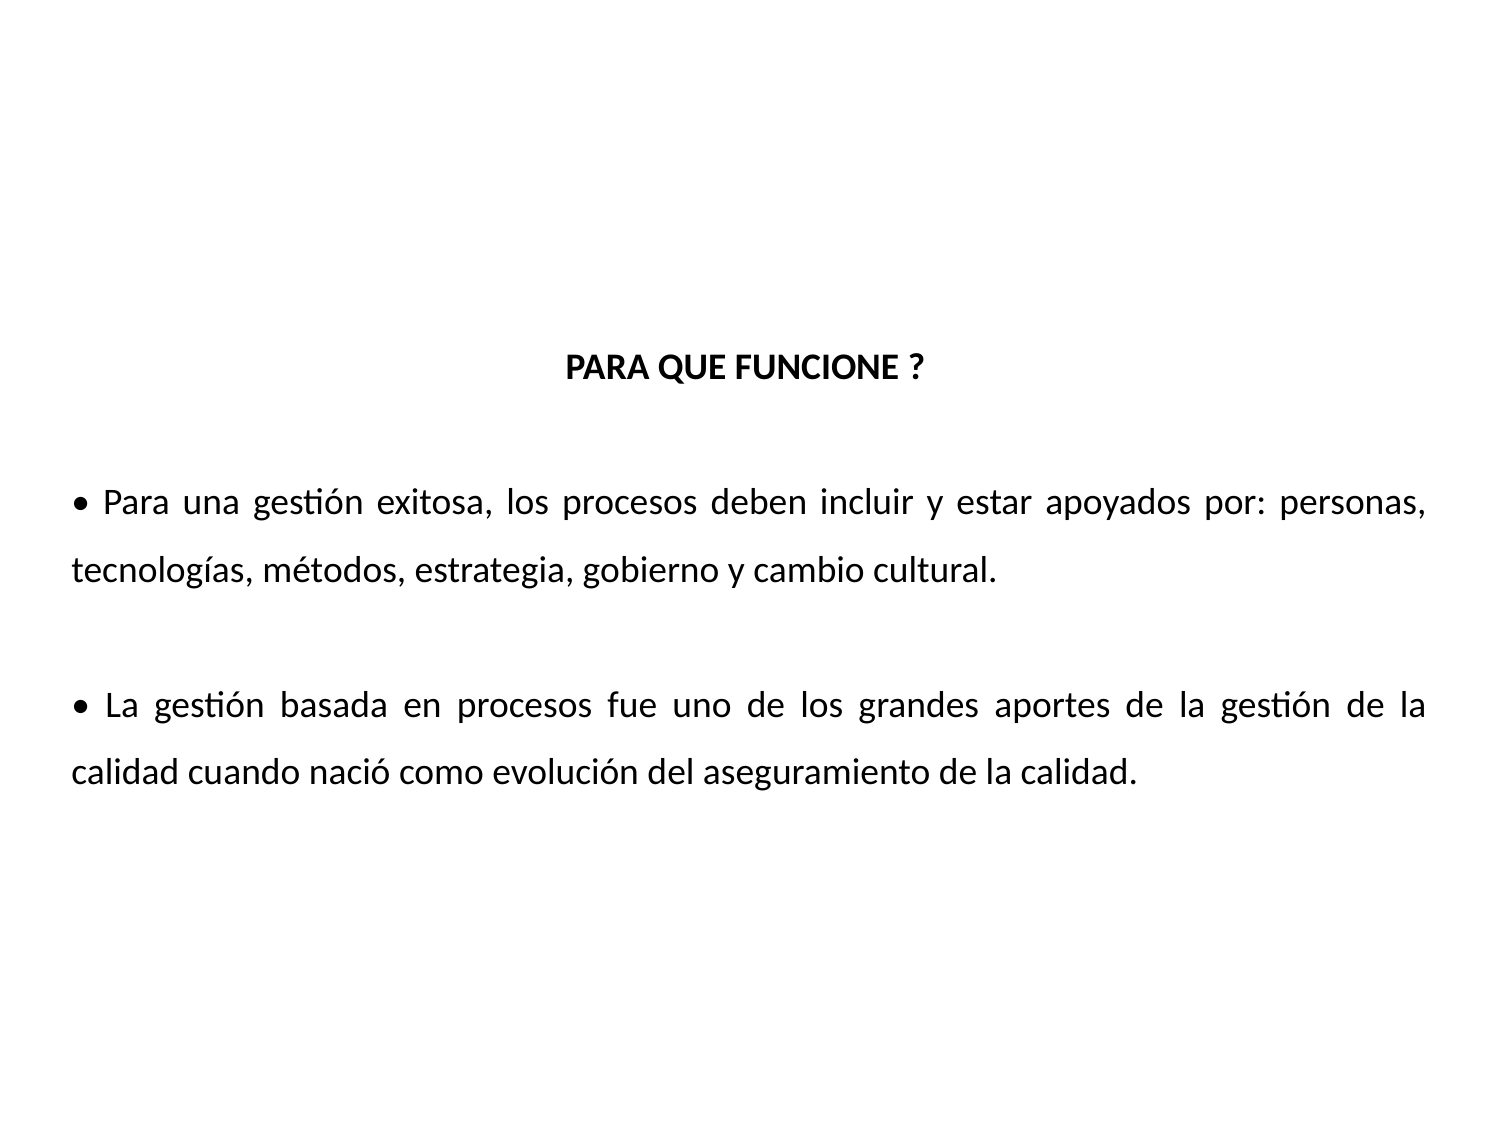

PARA QUE FUNCIONE ?

• Para una gestión exitosa, los procesos deben incluir y estar apoyados por: personas, tecnologías, métodos, estrategia, gobierno y cambio cultural.

• La gestión basada en procesos fue uno de los grandes aportes de la gestión de la calidad cuando nació como evolución del aseguramiento de la calidad.